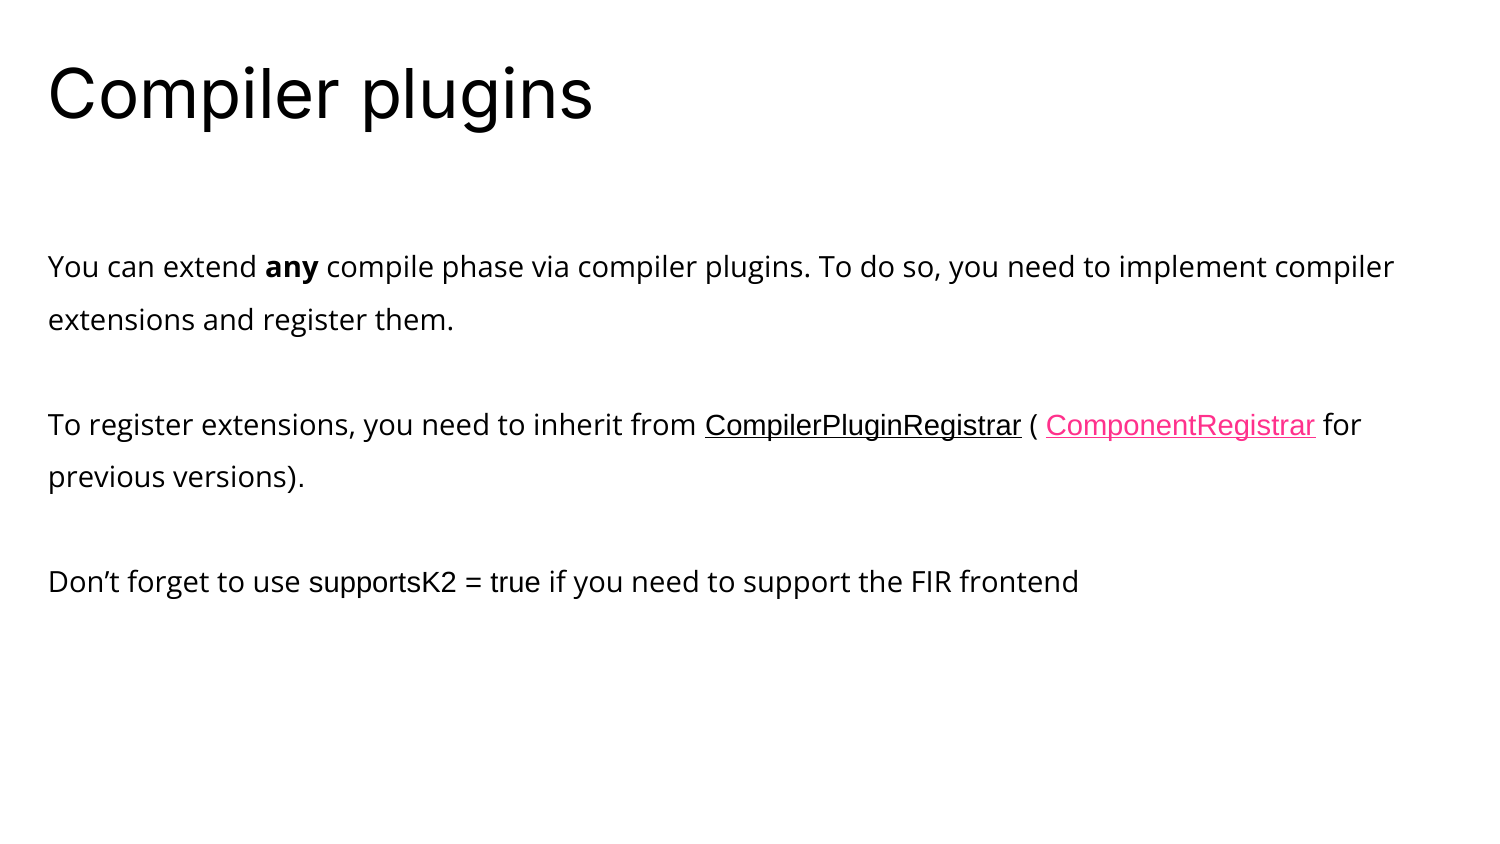

# Compiler plugins
You can extend any compile phase via compiler plugins. To do so, you need to implement compiler extensions and register them.

To register extensions, you need to inherit from CompilerPluginRegistrar ( ComponentRegistrar for previous versions).

Don’t forget to use supportsK2 = true if you need to support the FIR frontend